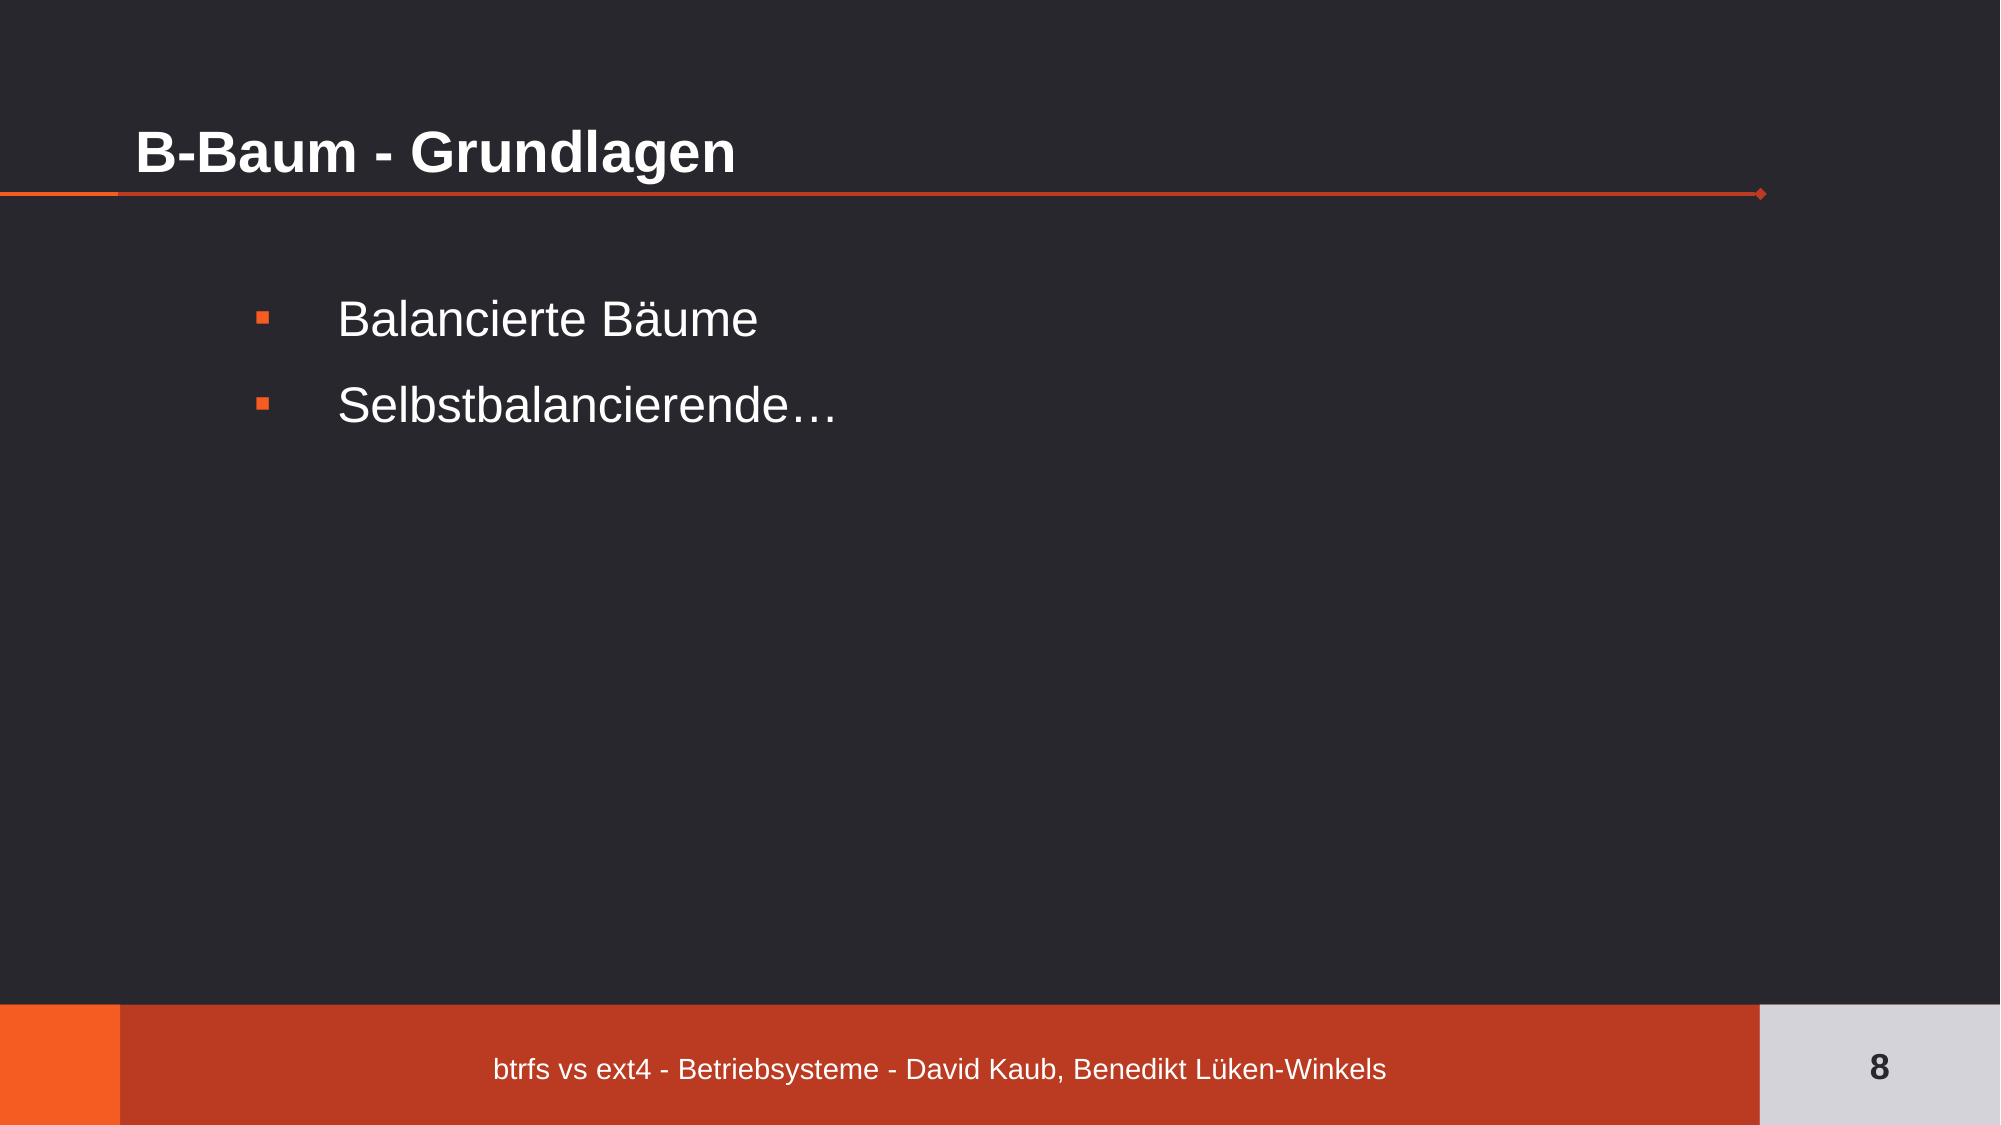

# B-Baum - Grundlagen
Balancierte Bäume
Selbstbalancierende…
8
btrfs vs ext4 - Betriebsysteme - David Kaub, Benedikt Lüken-Winkels